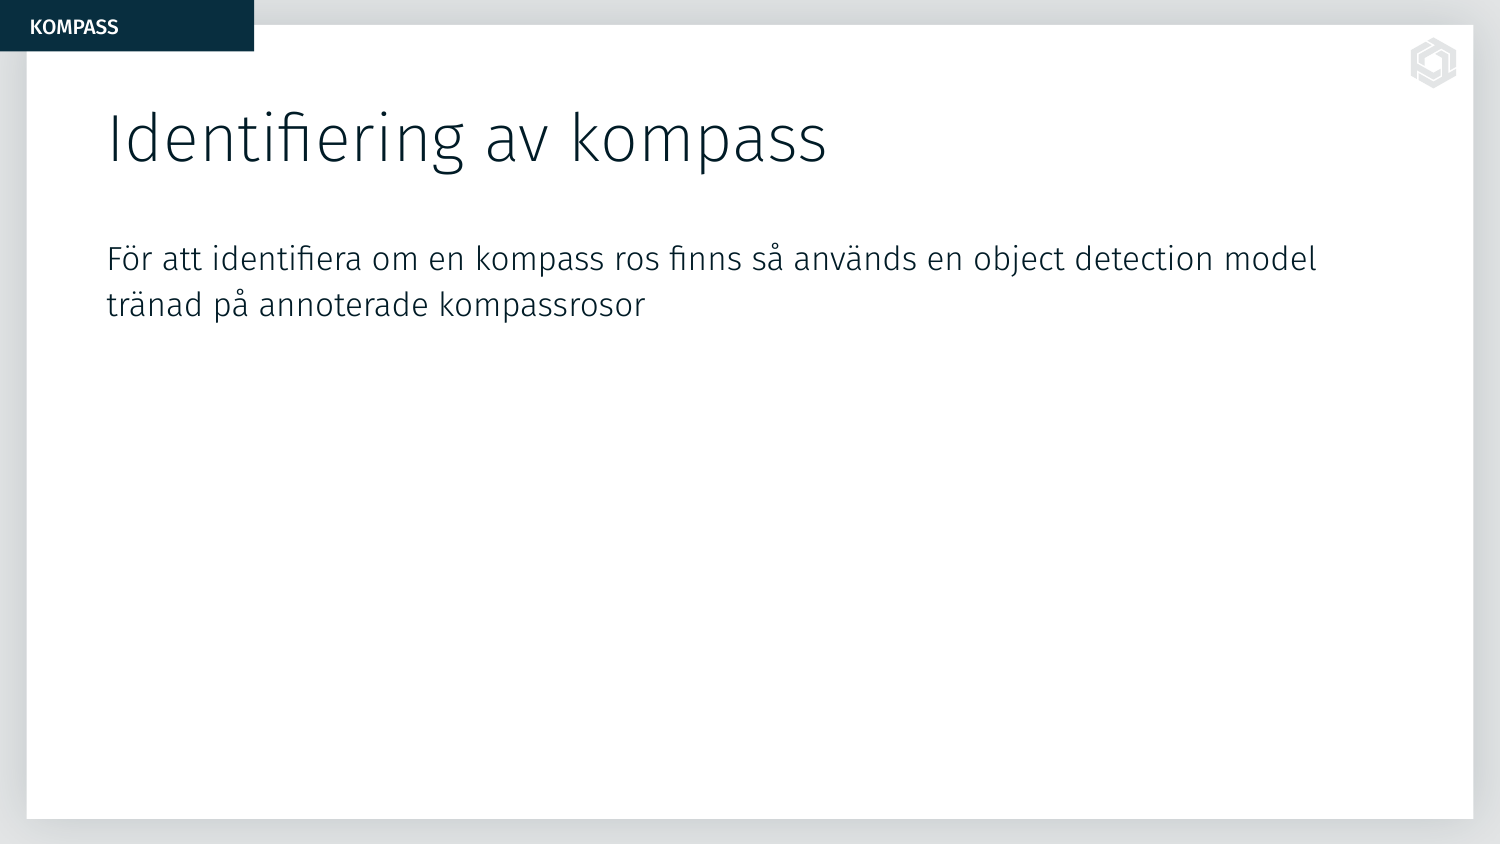

KOMPASS
# Identifiering av kompass
För att identifiera om en kompass ros finns så används en object detection model tränad på annoterade kompassrosor